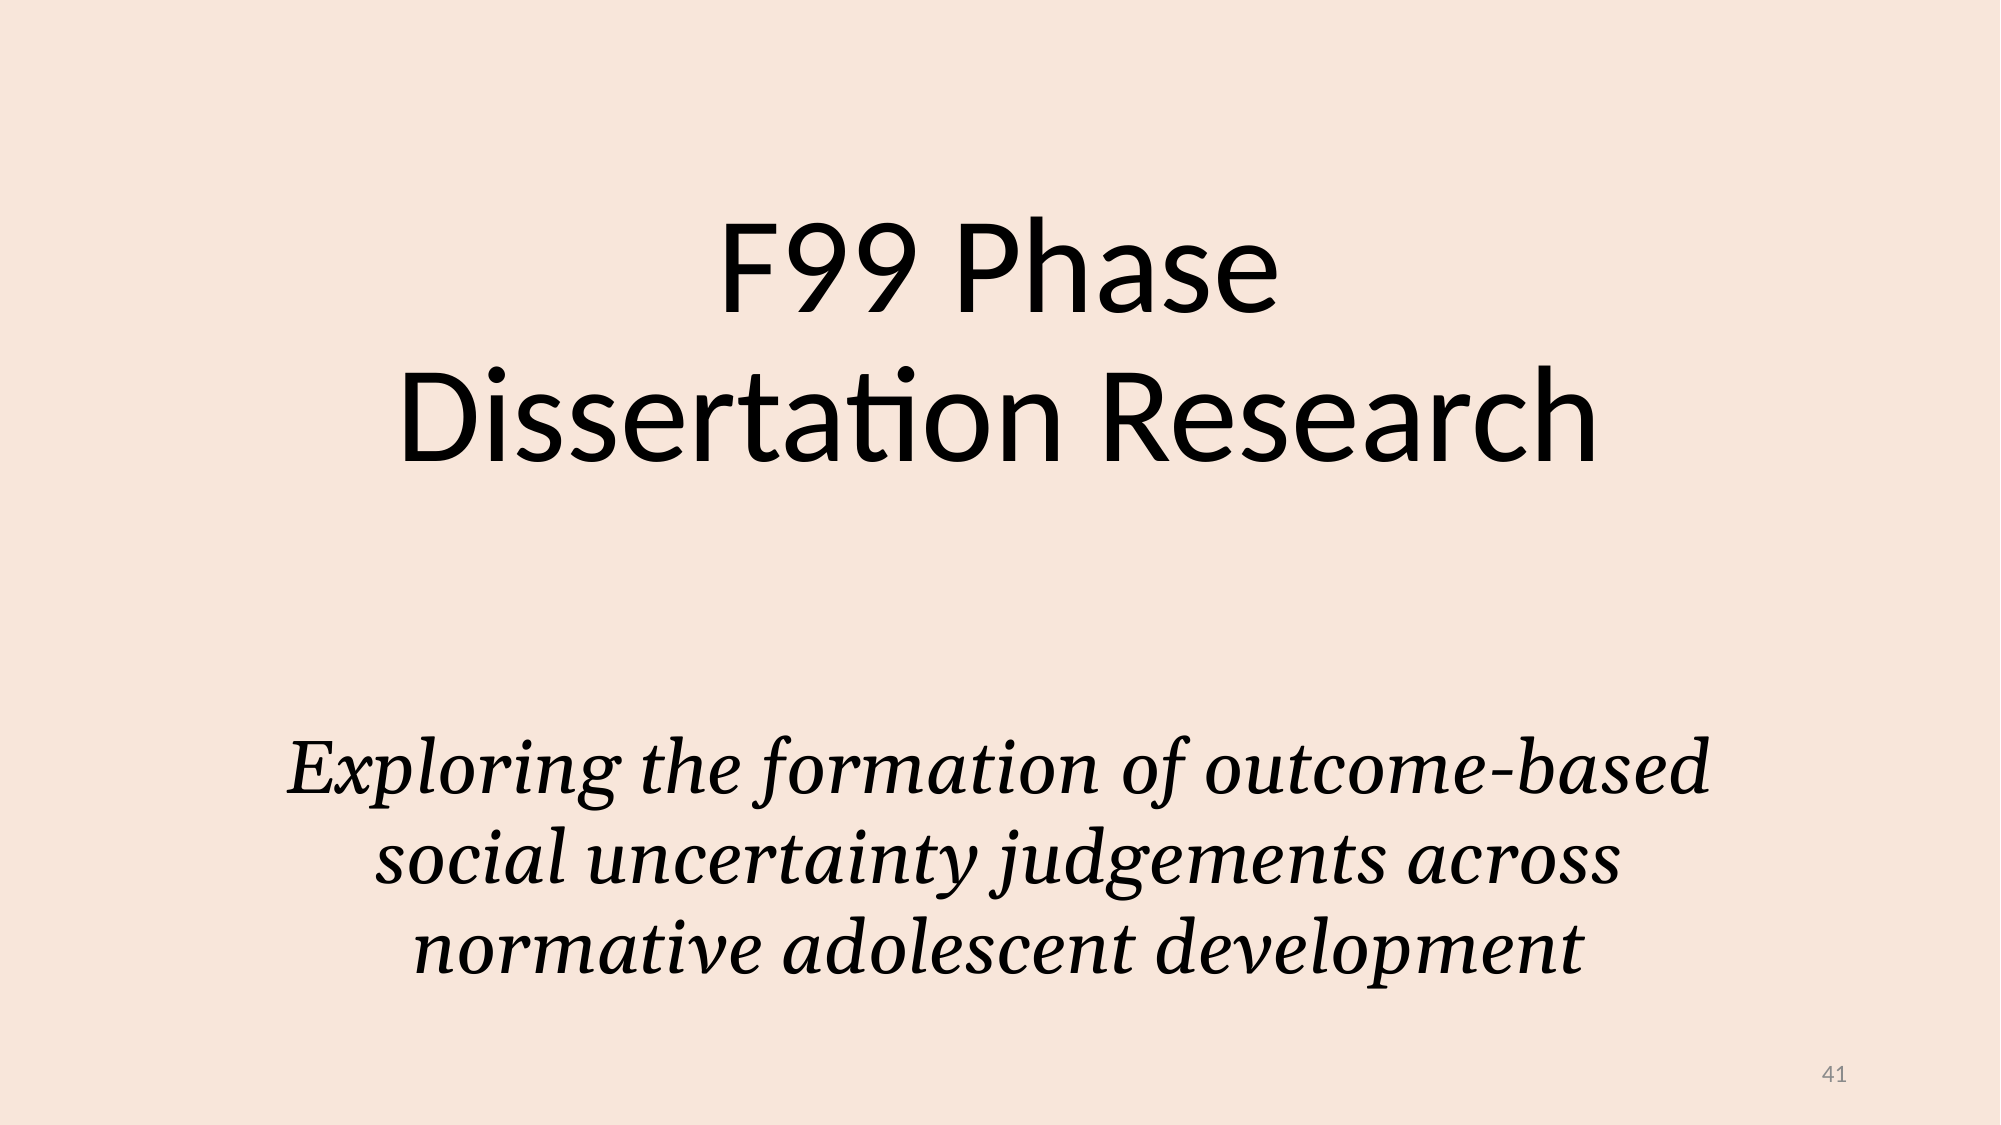

# F99 Phase Dissertation Research
Exploring the formation of outcome-based social uncertainty judgements across normative adolescent development
41